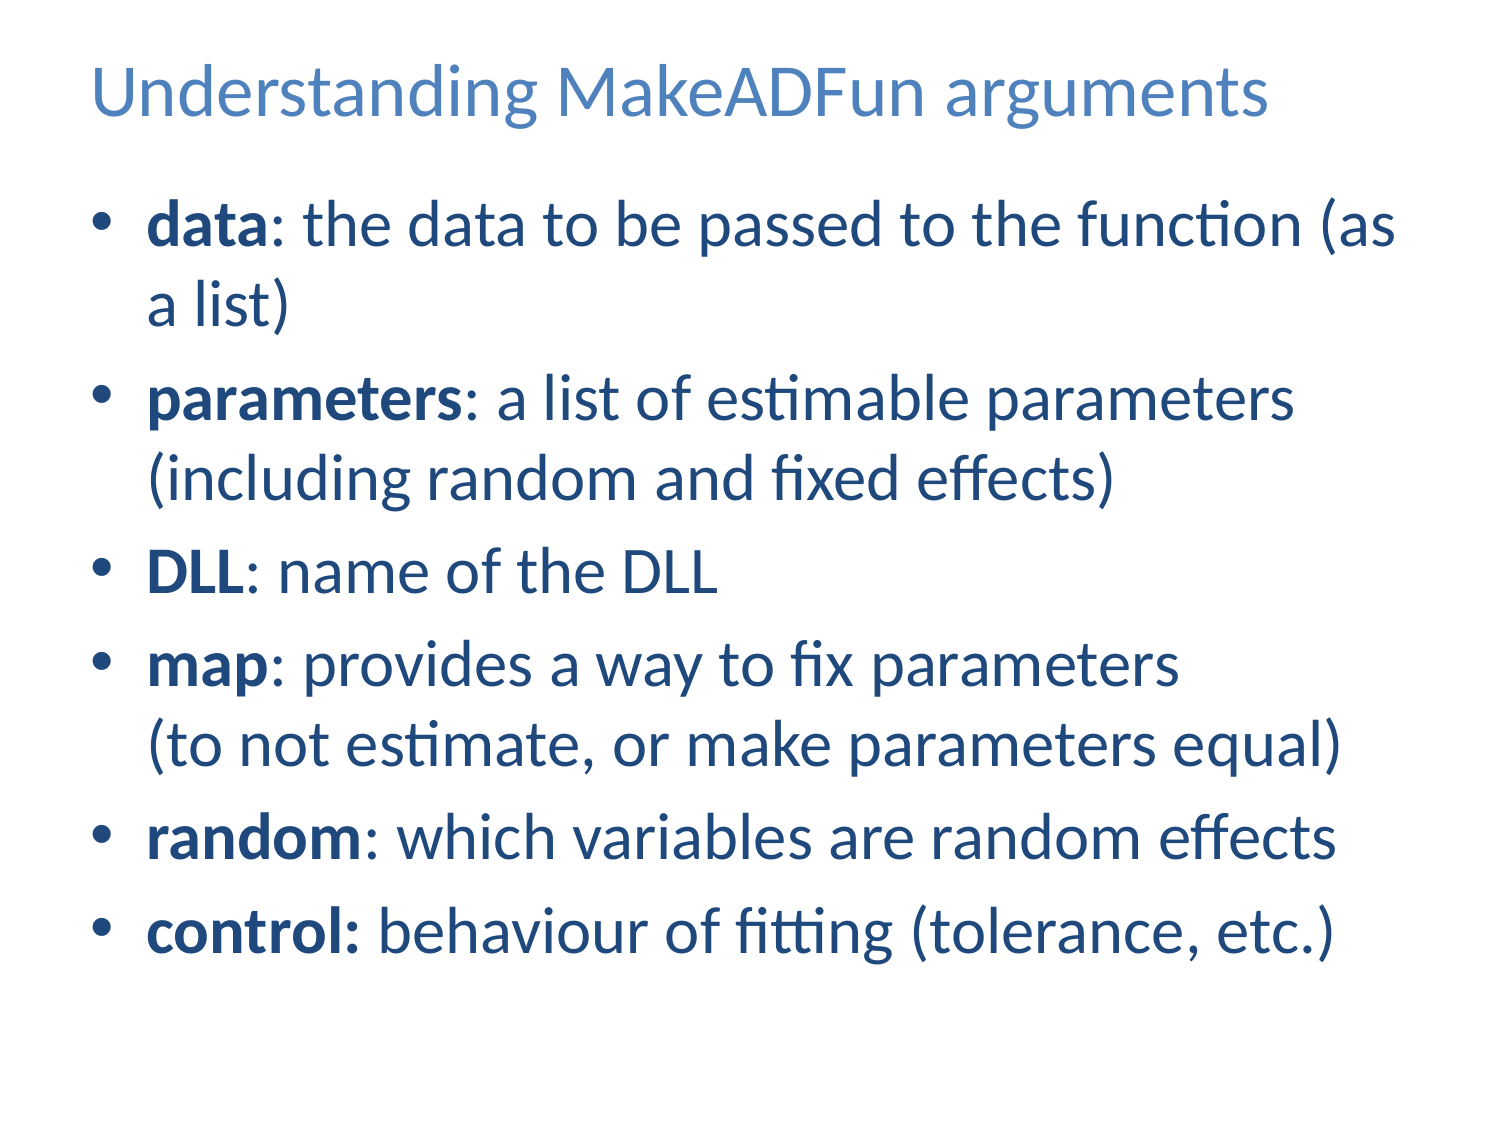

# Understanding MakeADFun arguments
data: the data to be passed to the function (as a list)
parameters: a list of estimable parameters (including random and fixed effects)
DLL: name of the DLL
map: provides a way to fix parameters
(to not estimate, or make parameters equal)
random: which variables are random effects
control: behaviour of fitting (tolerance, etc.)